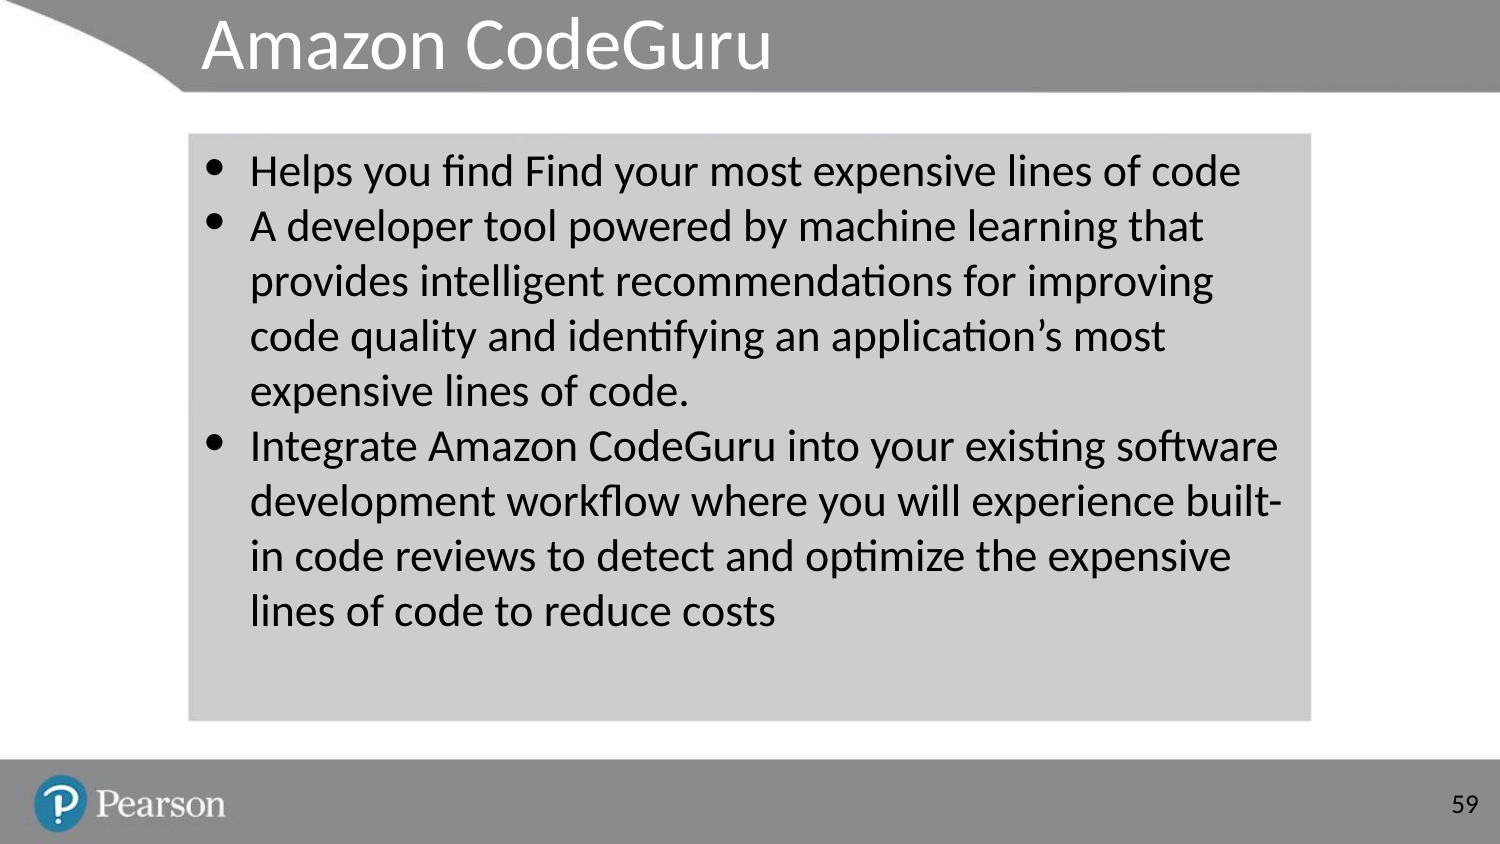

# Amazon CodeGuru
Helps you find Find your most expensive lines of code
A developer tool powered by machine learning that provides intelligent recommendations for improving code quality and identifying an application’s most expensive lines of code.
Integrate Amazon CodeGuru into your existing software development workflow where you will experience built-in code reviews to detect and optimize the expensive lines of code to reduce costs
59